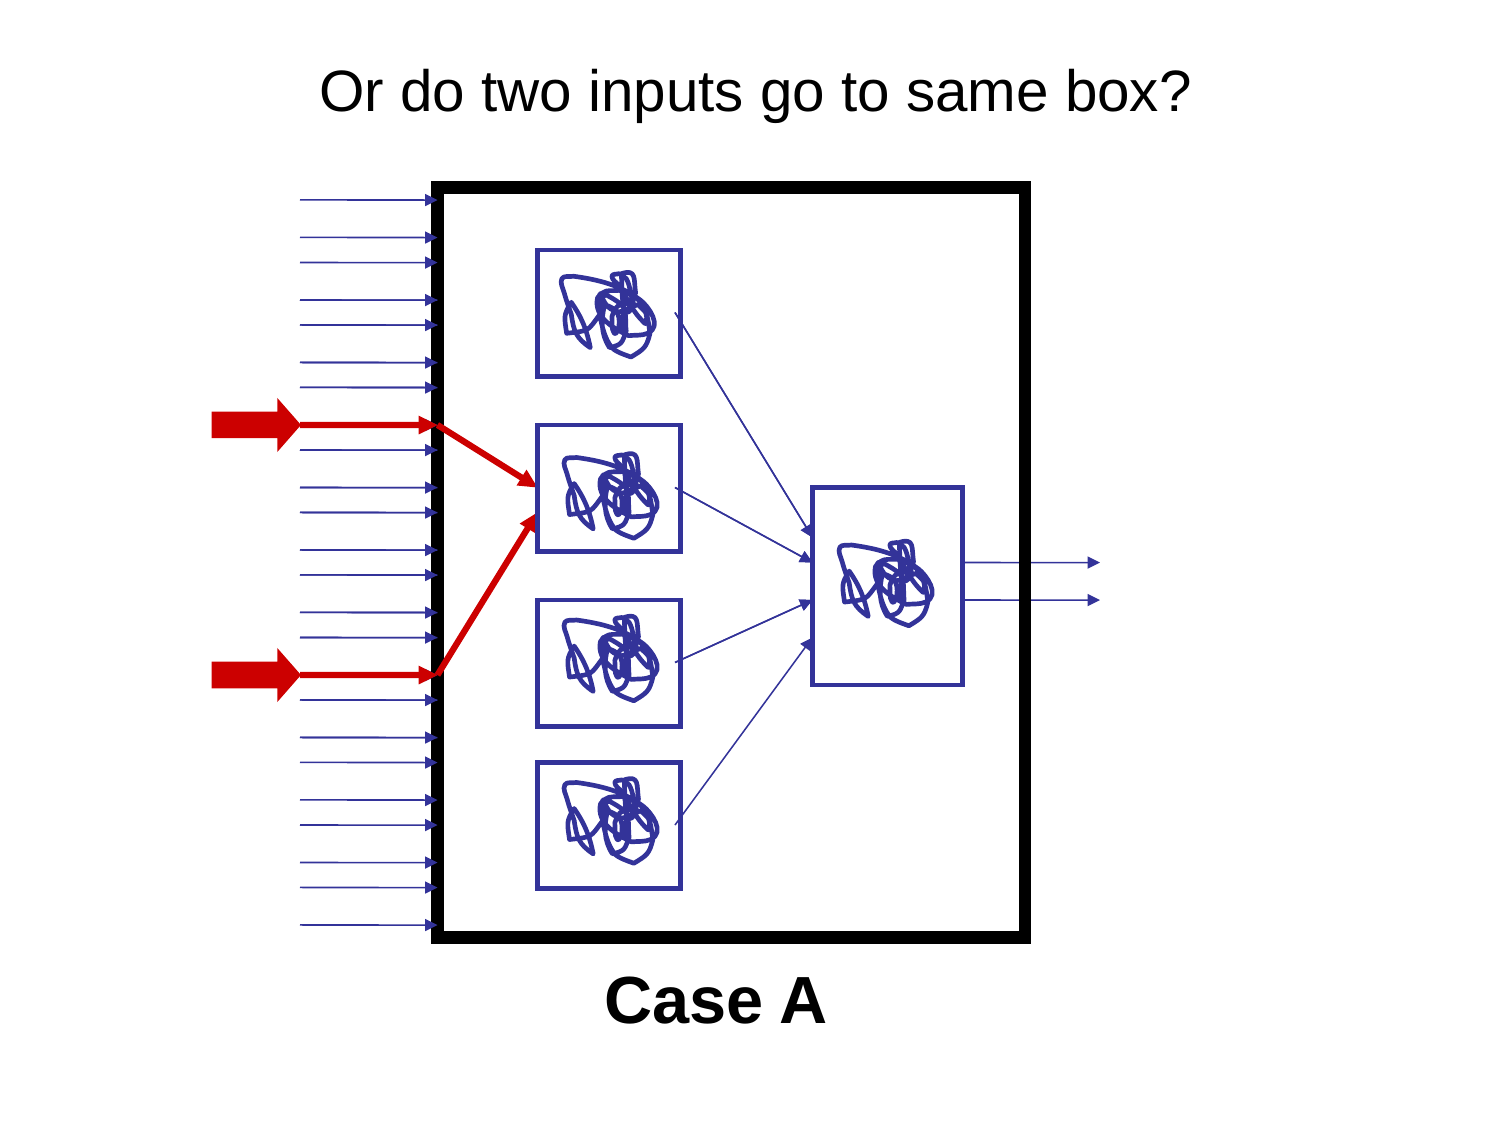

Or do two inputs go to same box?

Case A